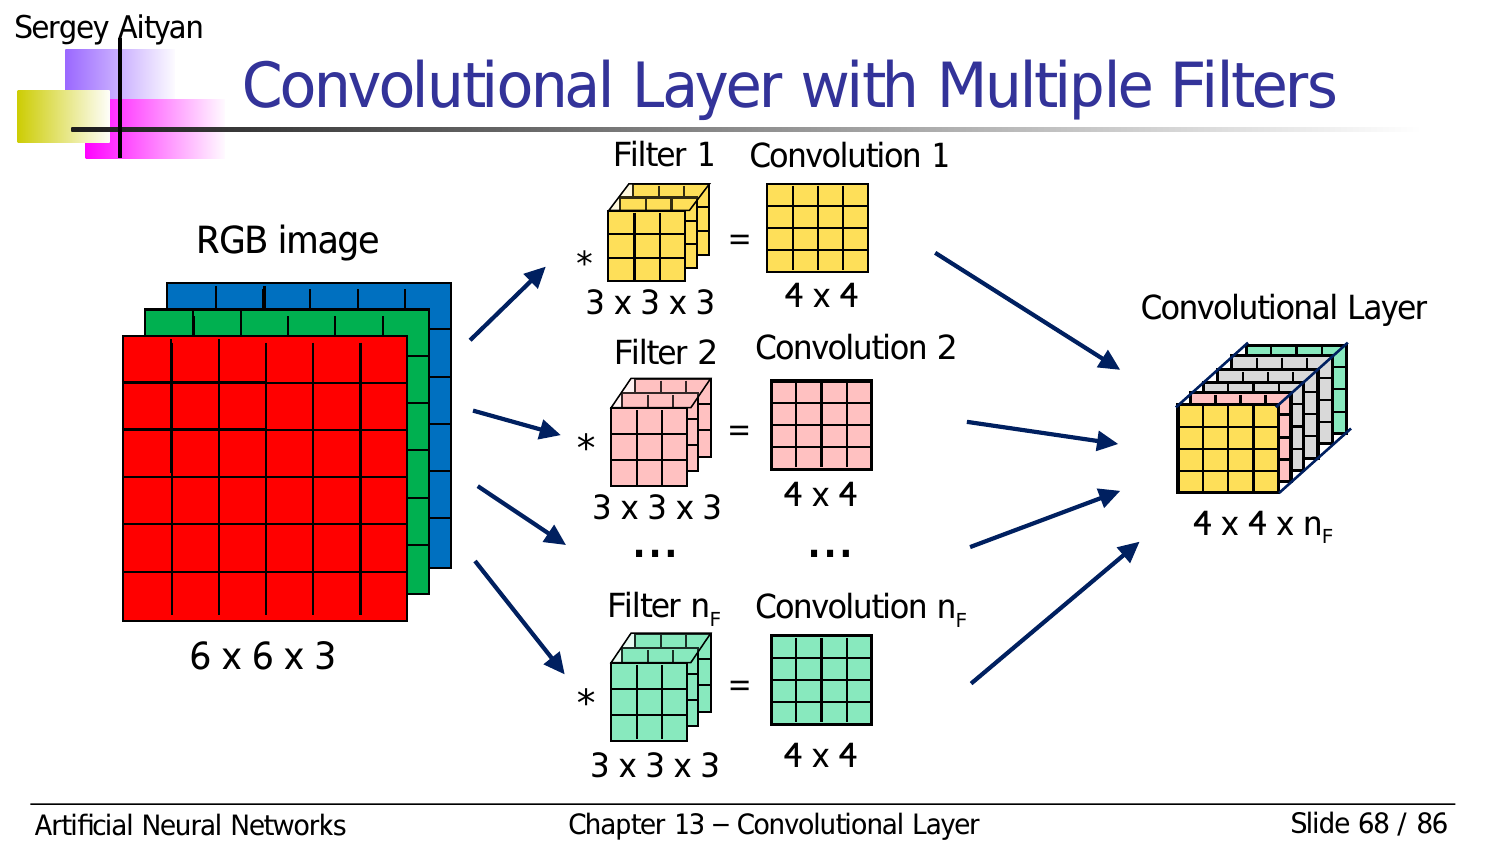

# Convolutional Layer with Multiple Filters
Filter 1

3 x 3 x 3
Convolution 1

4 x 4
RGB image

6 x 6 x 3
=
*
Convolutional Layer

4 x 4 x nF
Convolution 2

4 x 4
Filter 2

3 x 3 x 3
=
*
…       …
Filter nF

3 x 3 x 3
Convolution nF

4 x 4
=
*